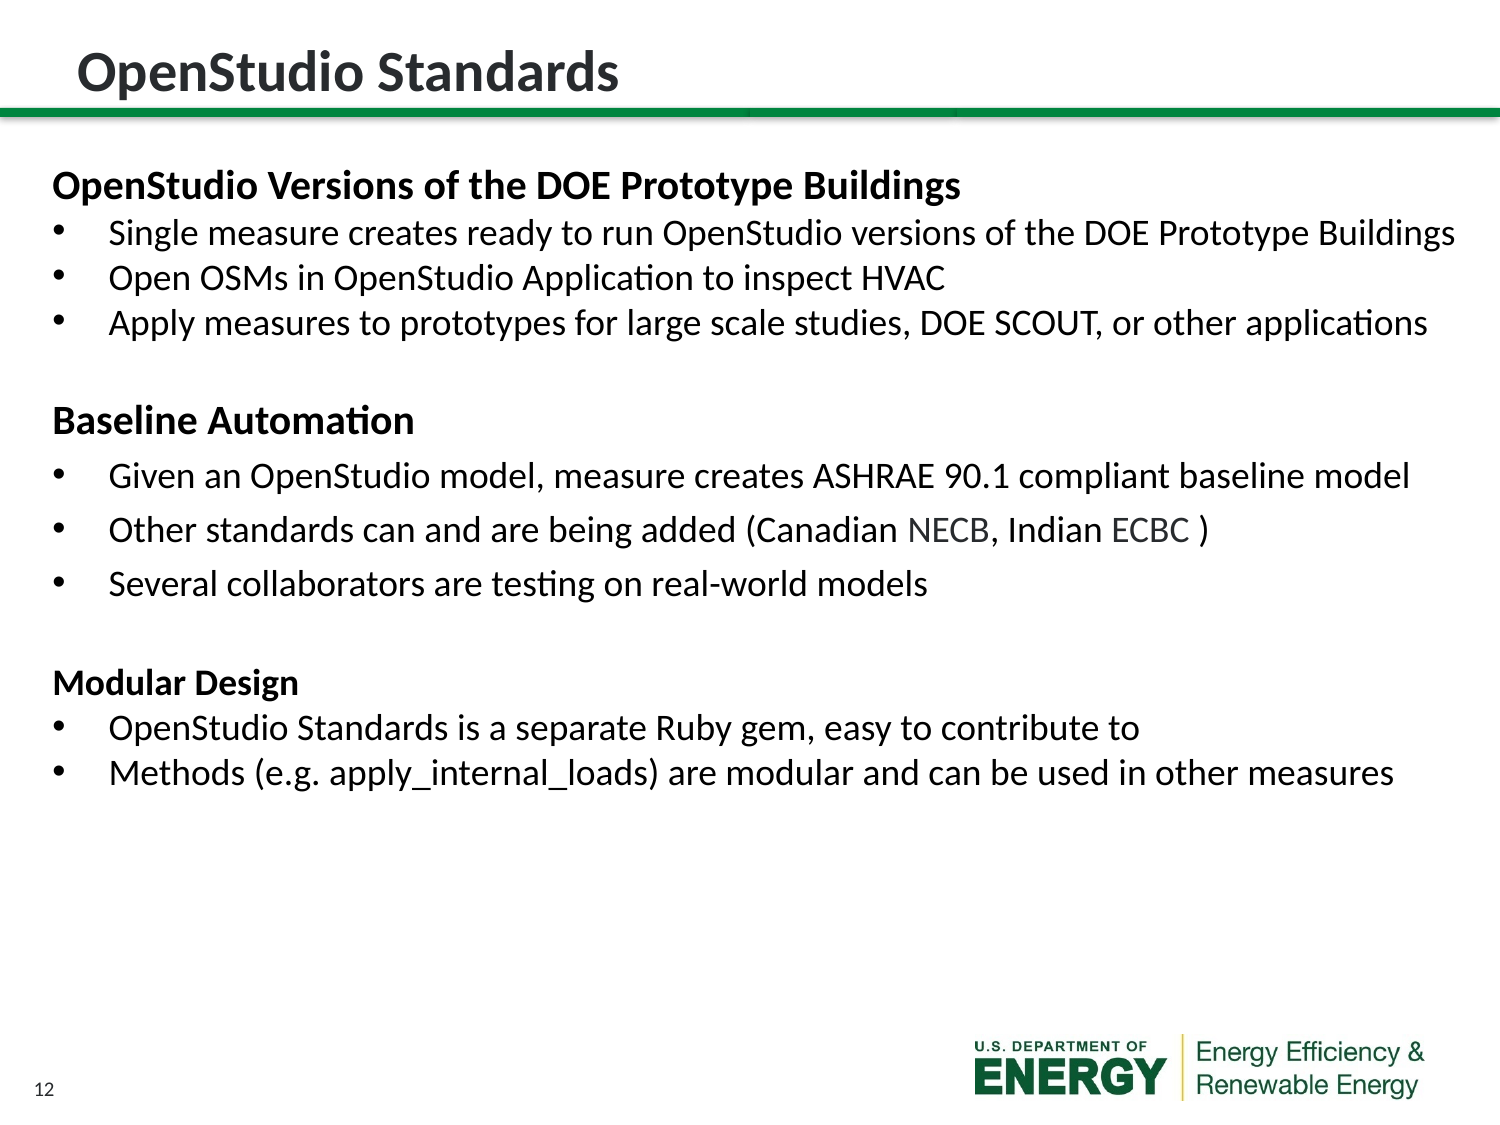

# OpenStudio Standards
OpenStudio Versions of the DOE Prototype Buildings
Single measure creates ready to run OpenStudio versions of the DOE Prototype Buildings
Open OSMs in OpenStudio Application to inspect HVAC
Apply measures to prototypes for large scale studies, DOE SCOUT, or other applications

Baseline Automation
Given an OpenStudio model, measure creates ASHRAE 90.1 compliant baseline model
Other standards can and are being added (Canadian NECB, Indian ECBC )
Several collaborators are testing on real-world models

Modular Design
OpenStudio Standards is a separate Ruby gem, easy to contribute to
Methods (e.g. apply_internal_loads) are modular and can be used in other measures